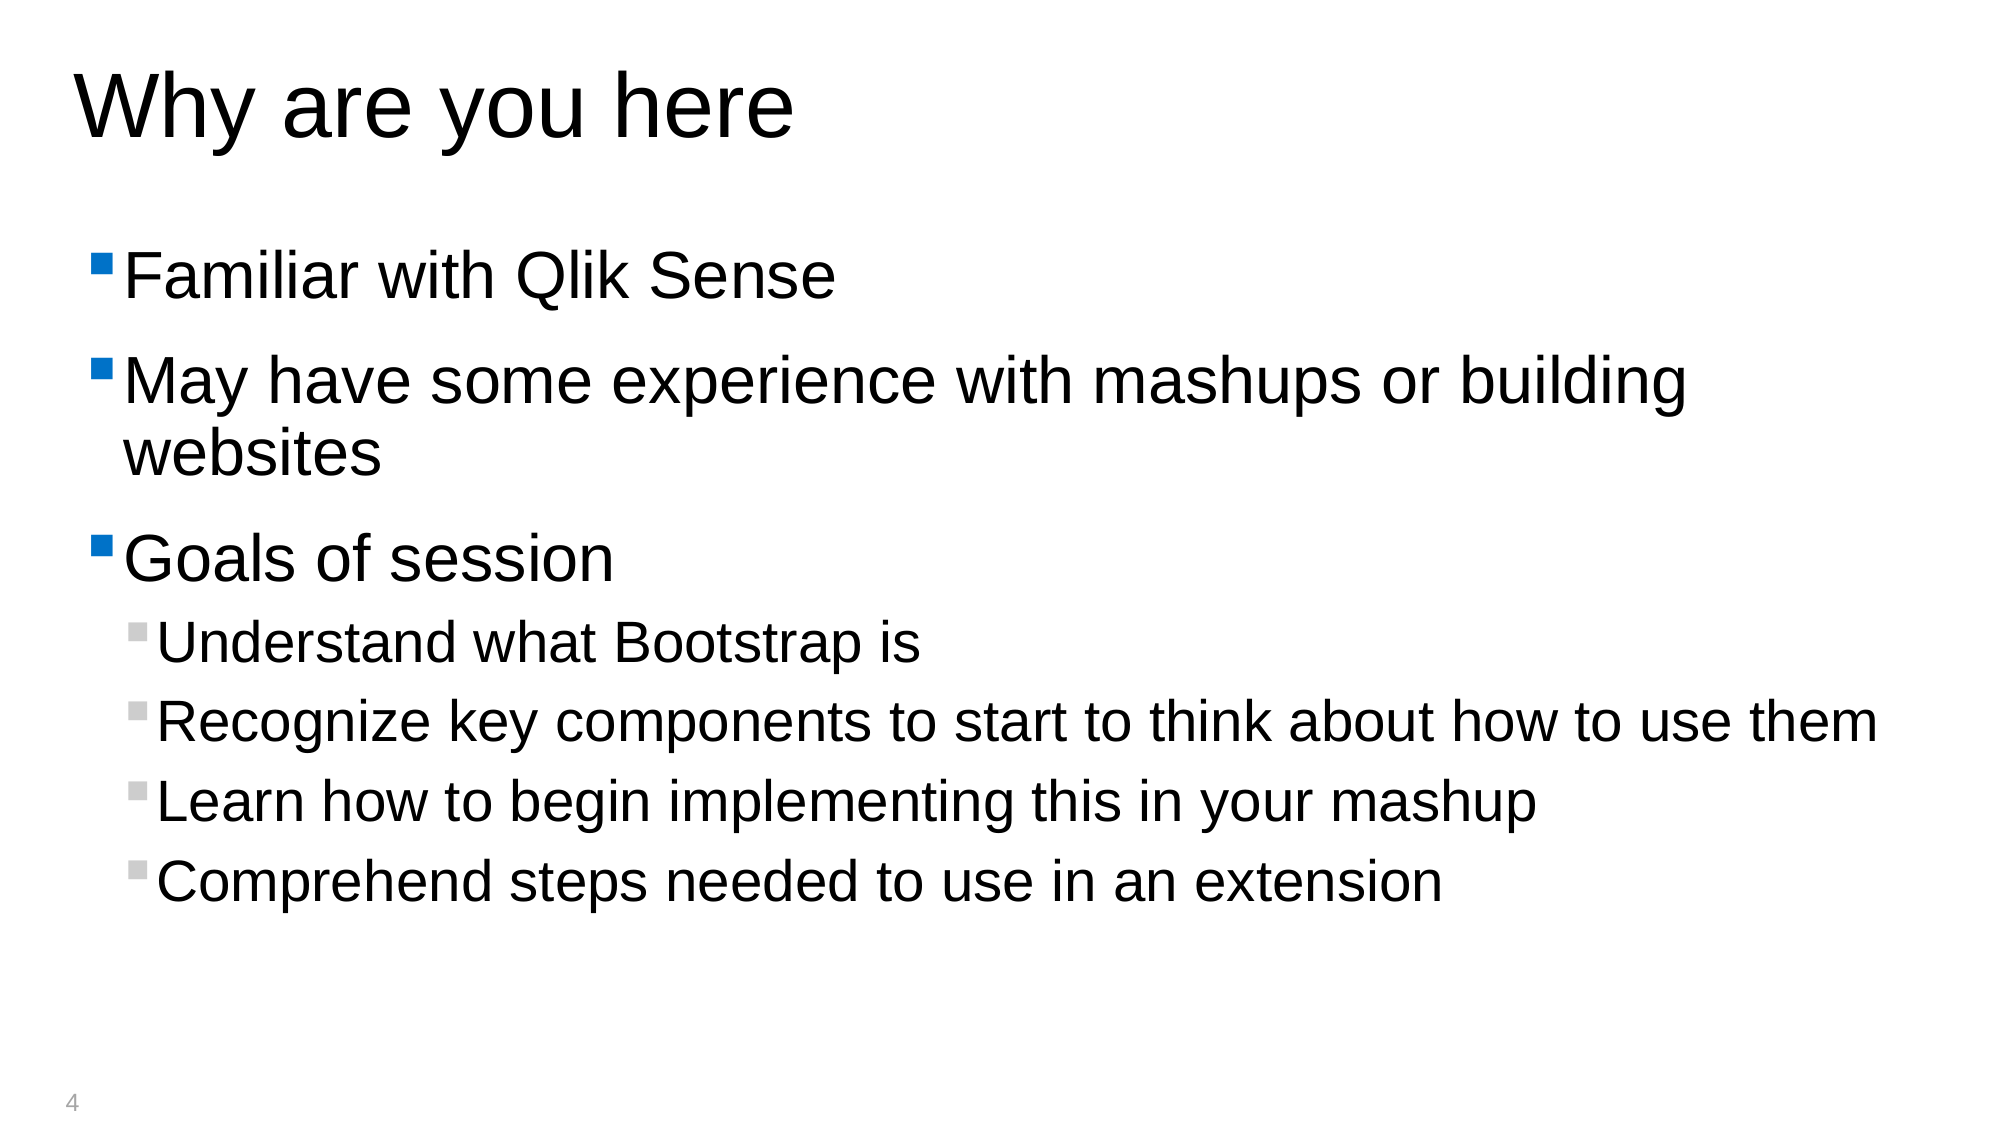

# Why are you here
Familiar with Qlik Sense
May have some experience with mashups or building websites
Goals of session
Understand what Bootstrap is
Recognize key components to start to think about how to use them
Learn how to begin implementing this in your mashup
Comprehend steps needed to use in an extension
4